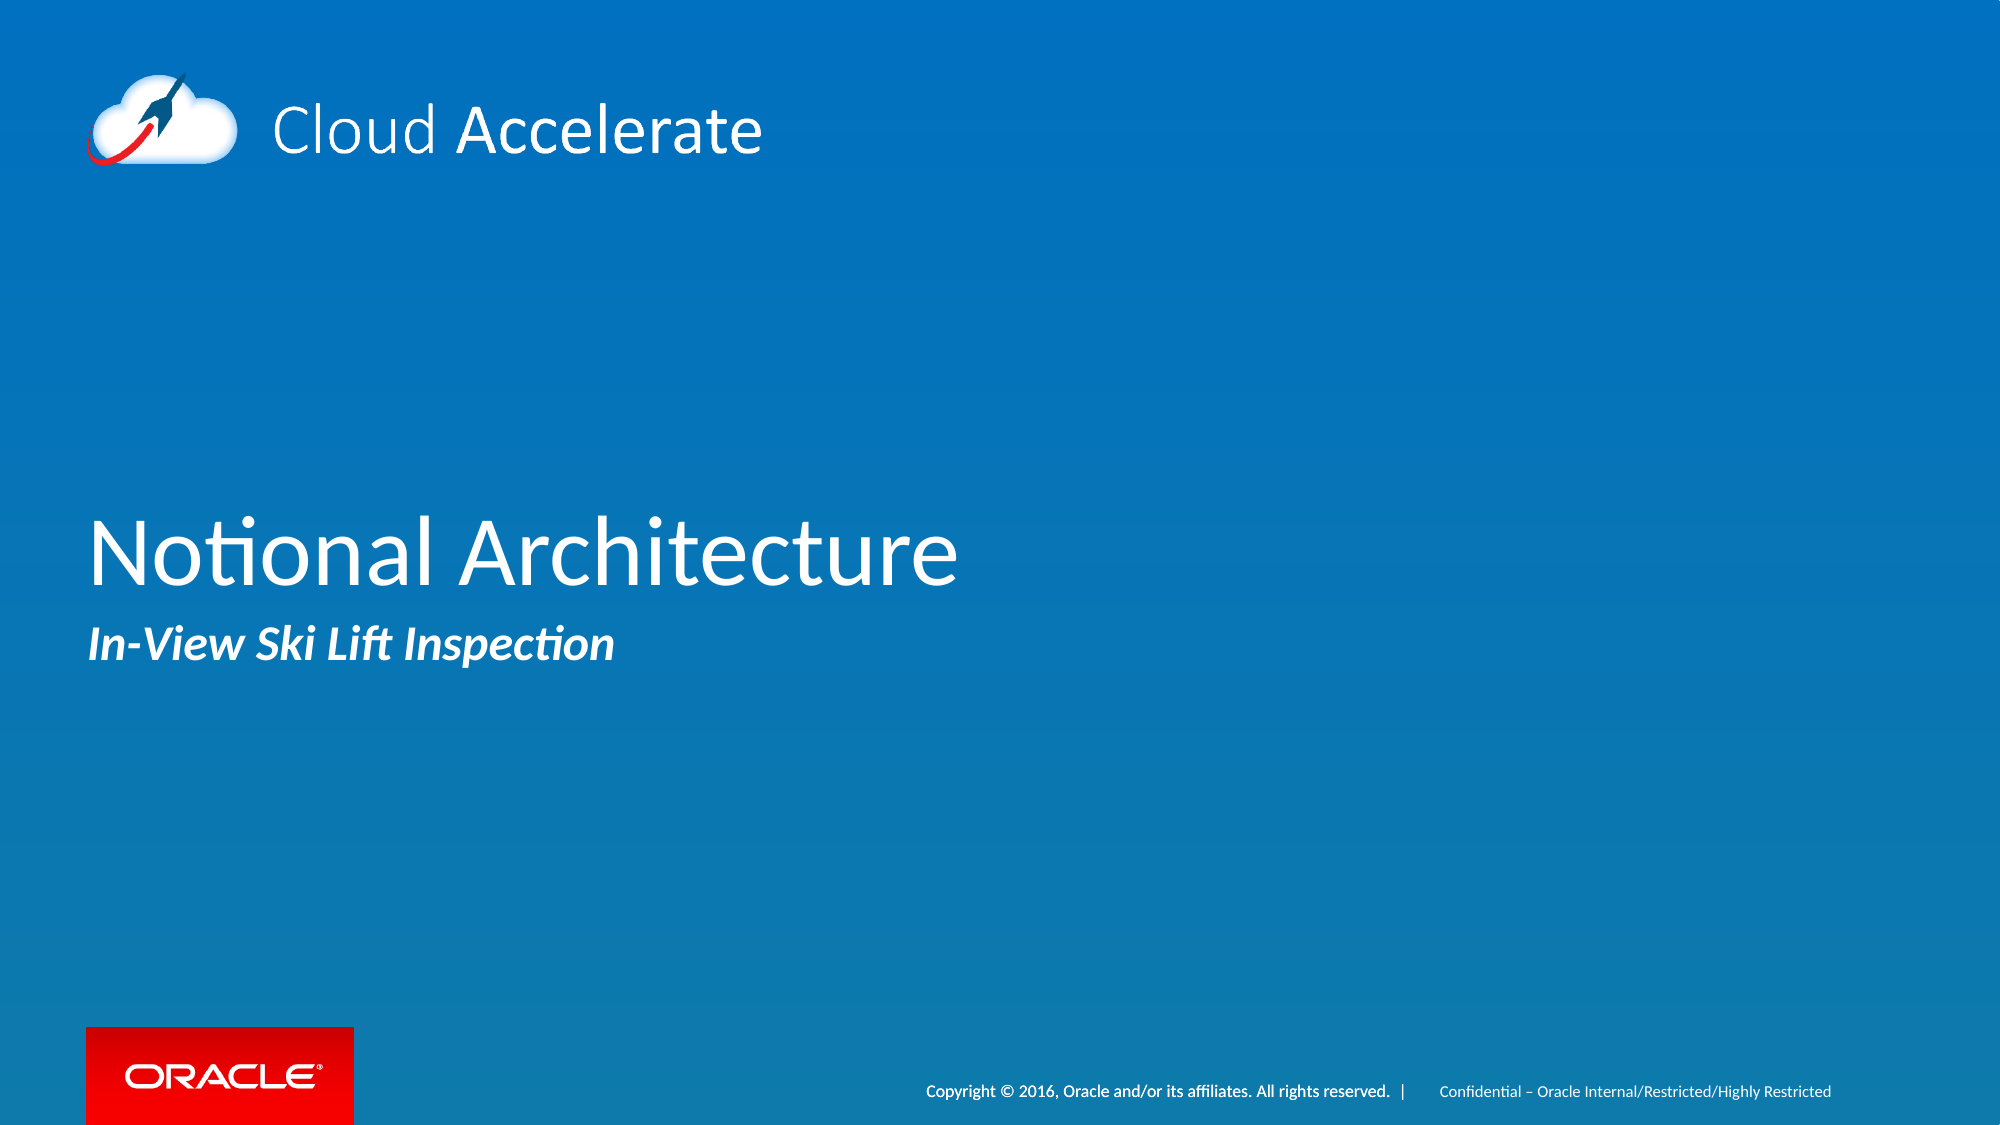

# Notional Architecture
In-View Ski Lift Inspection
Confidential – Oracle Internal/Restricted/Highly Restricted